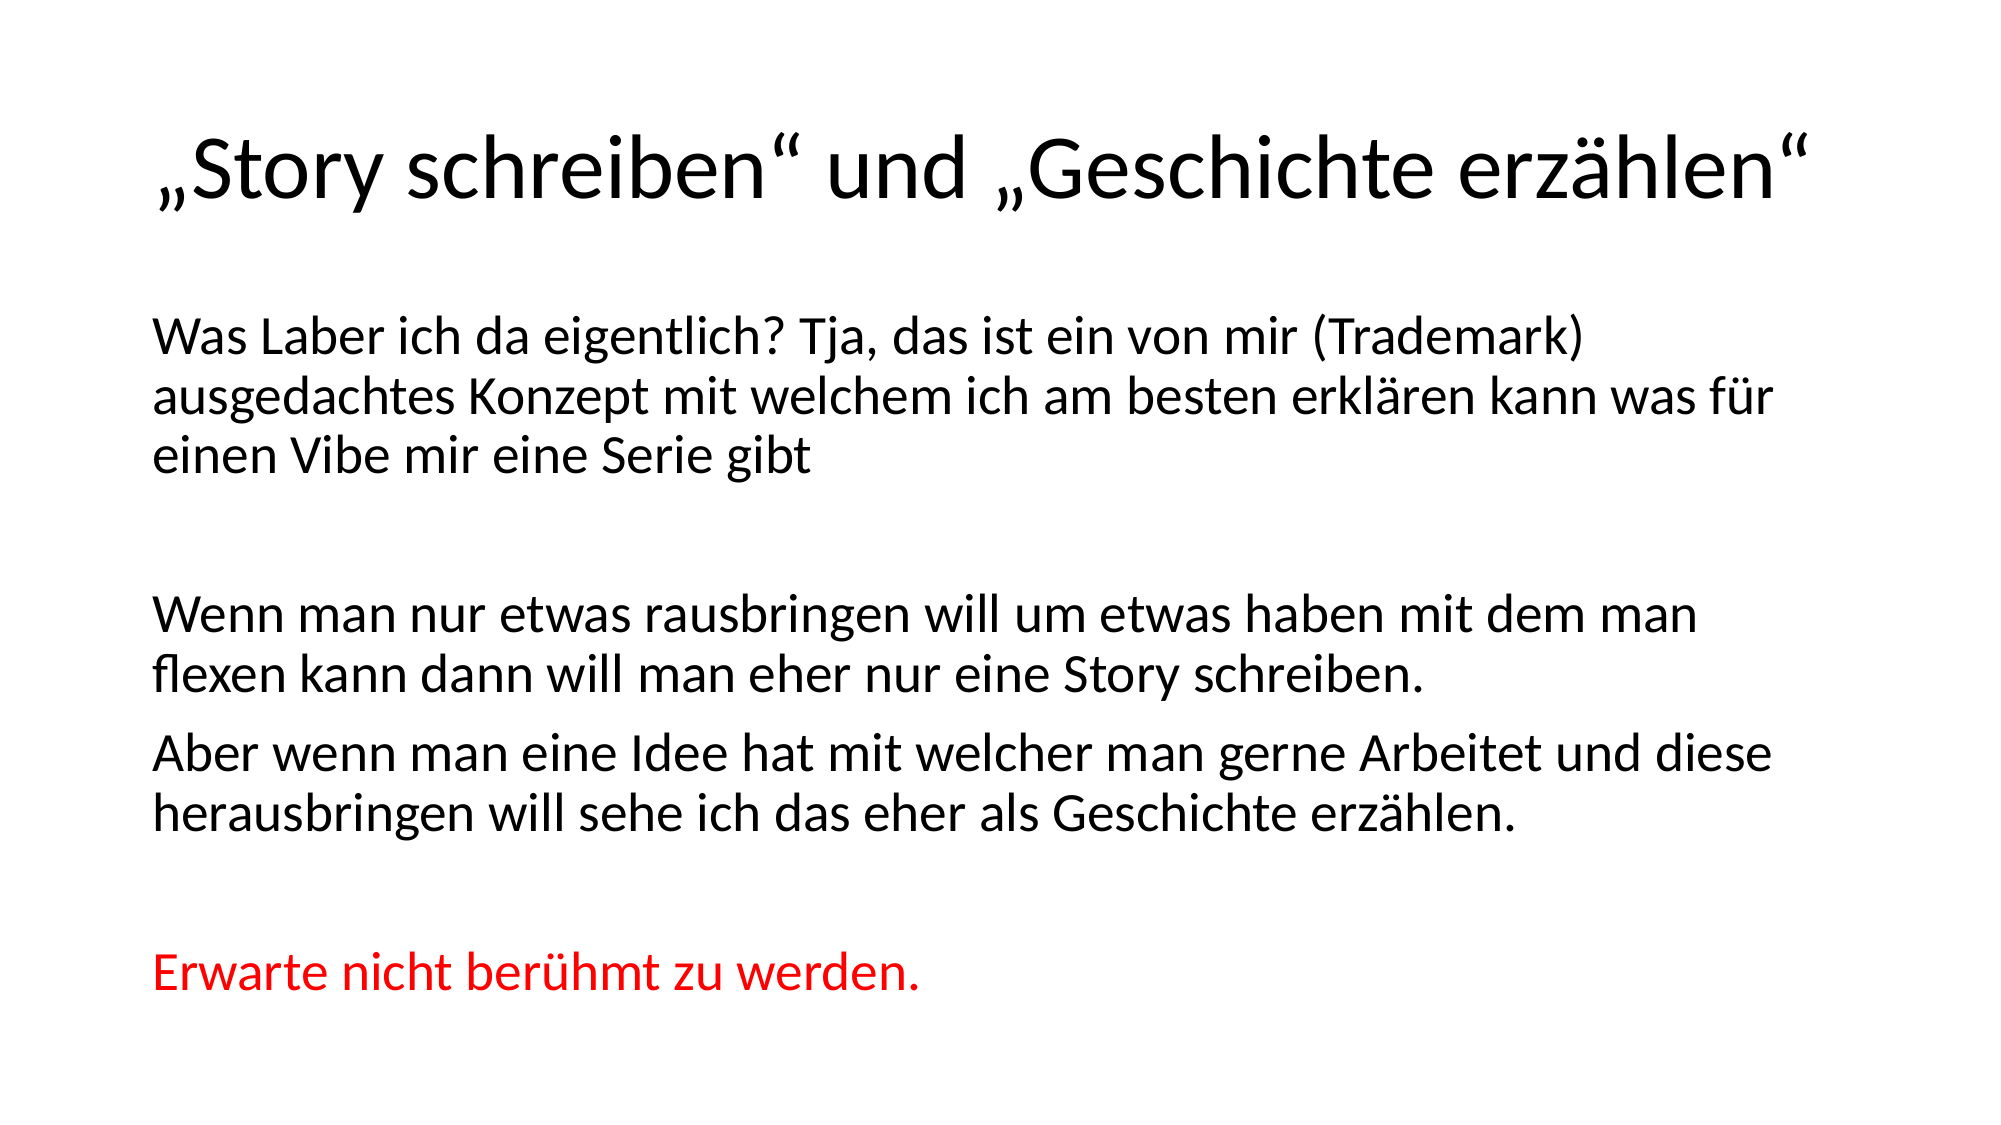

# „Story schreiben“ und „Geschichte erzählen“
Was Laber ich da eigentlich? Tja, das ist ein von mir (Trademark) ausgedachtes Konzept mit welchem ich am besten erklären kann was für einen Vibe mir eine Serie gibt

Wenn man nur etwas rausbringen will um etwas haben mit dem man flexen kann dann will man eher nur eine Story schreiben.
Aber wenn man eine Idee hat mit welcher man gerne Arbeitet und diese herausbringen will sehe ich das eher als Geschichte erzählen.

Erwarte nicht berühmt zu werden.